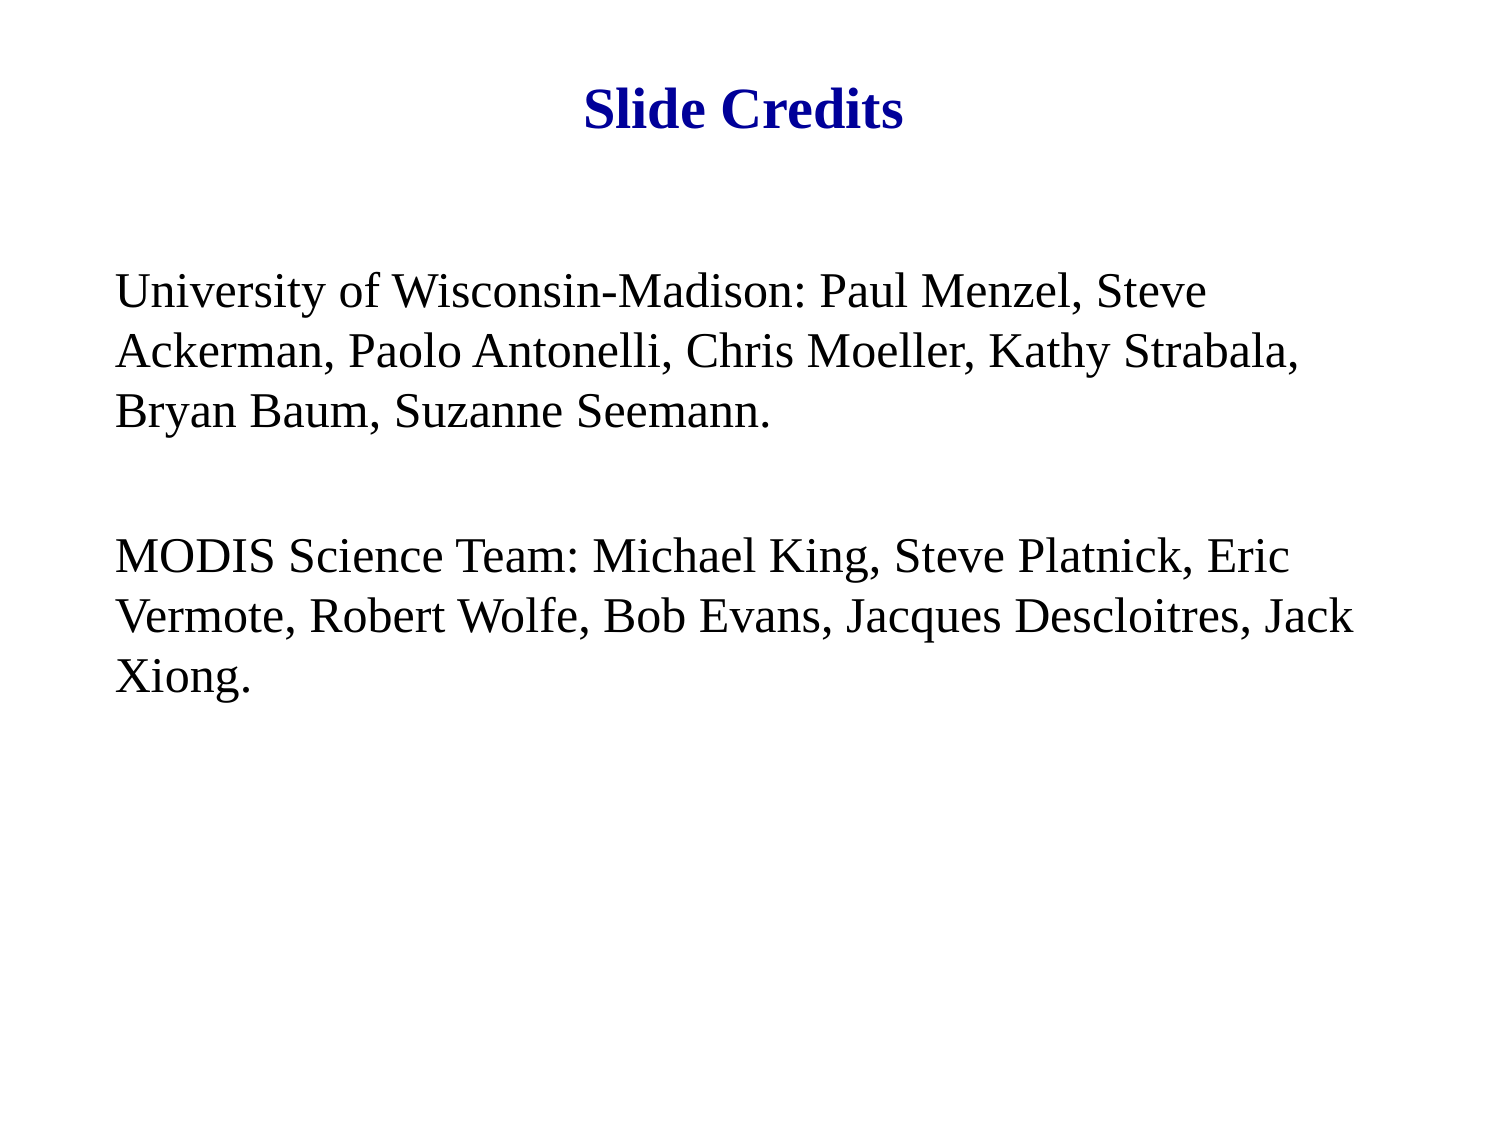

Slide Credits
University of Wisconsin-Madison: Paul Menzel, Steve Ackerman, Paolo Antonelli, Chris Moeller, Kathy Strabala, Bryan Baum, Suzanne Seemann.

MODIS Science Team: Michael King, Steve Platnick, Eric Vermote, Robert Wolfe, Bob Evans, Jacques Descloitres, Jack Xiong.